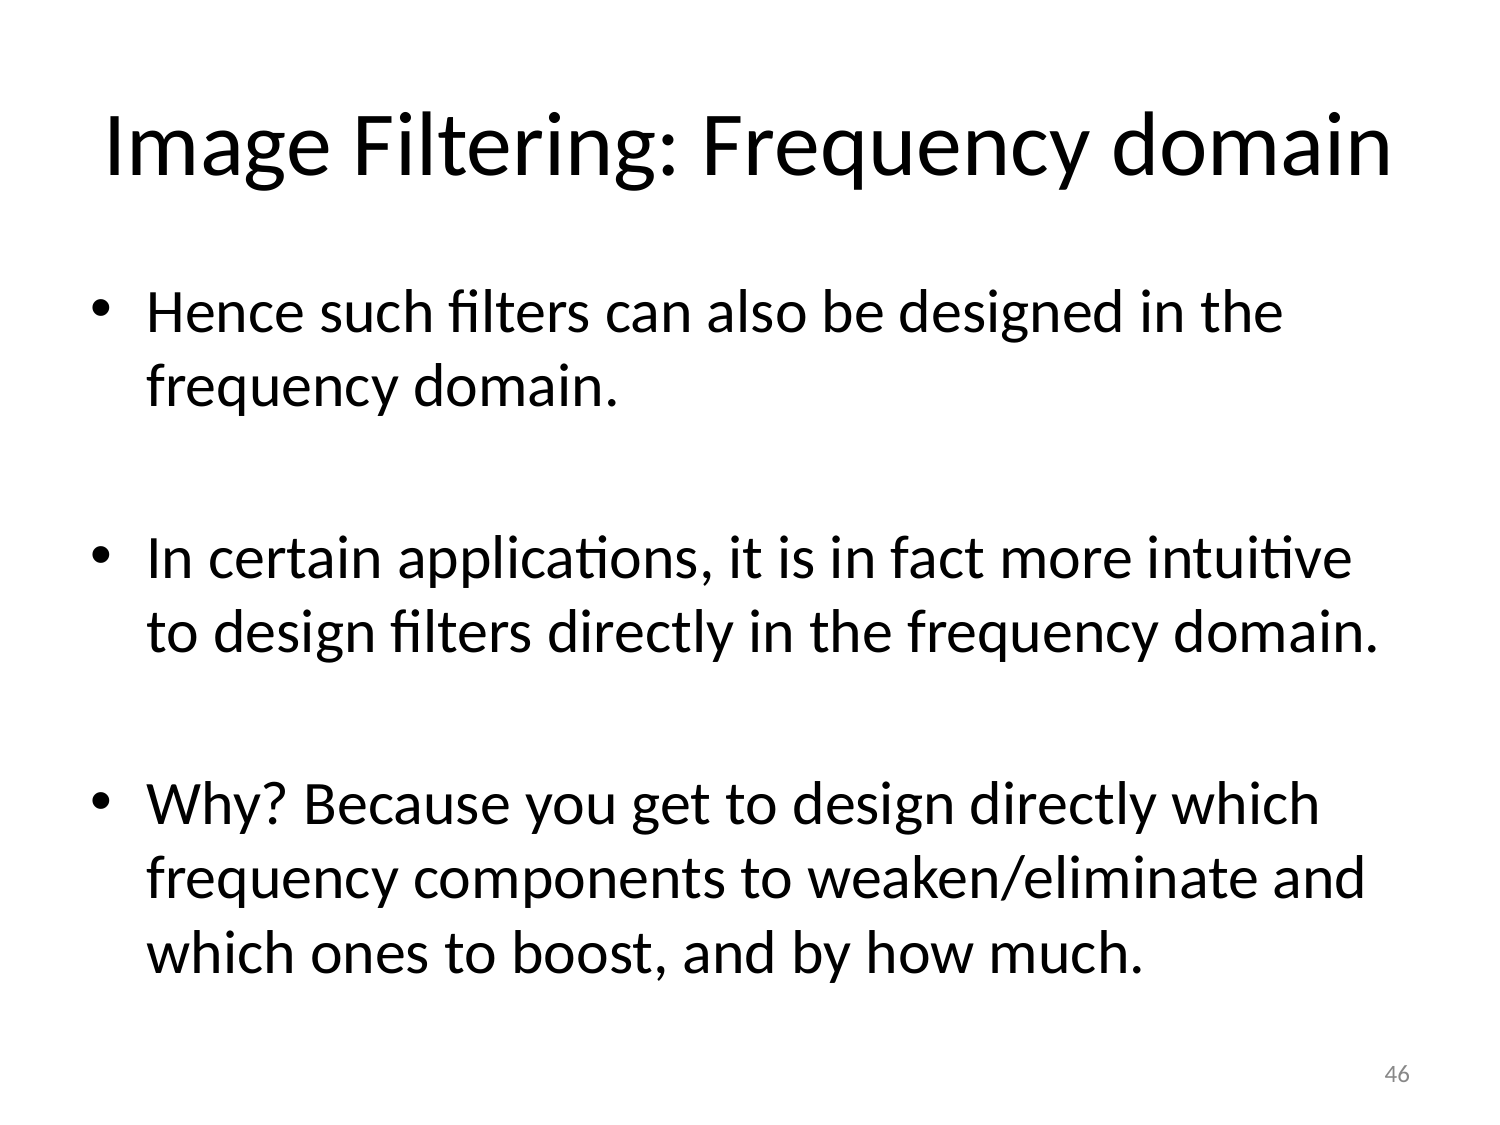

# Image Filtering: Frequency domain
Hence such filters can also be designed in the frequency domain.

In certain applications, it is in fact more intuitive to design filters directly in the frequency domain.

Why? Because you get to design directly which frequency components to weaken/eliminate and which ones to boost, and by how much.

46